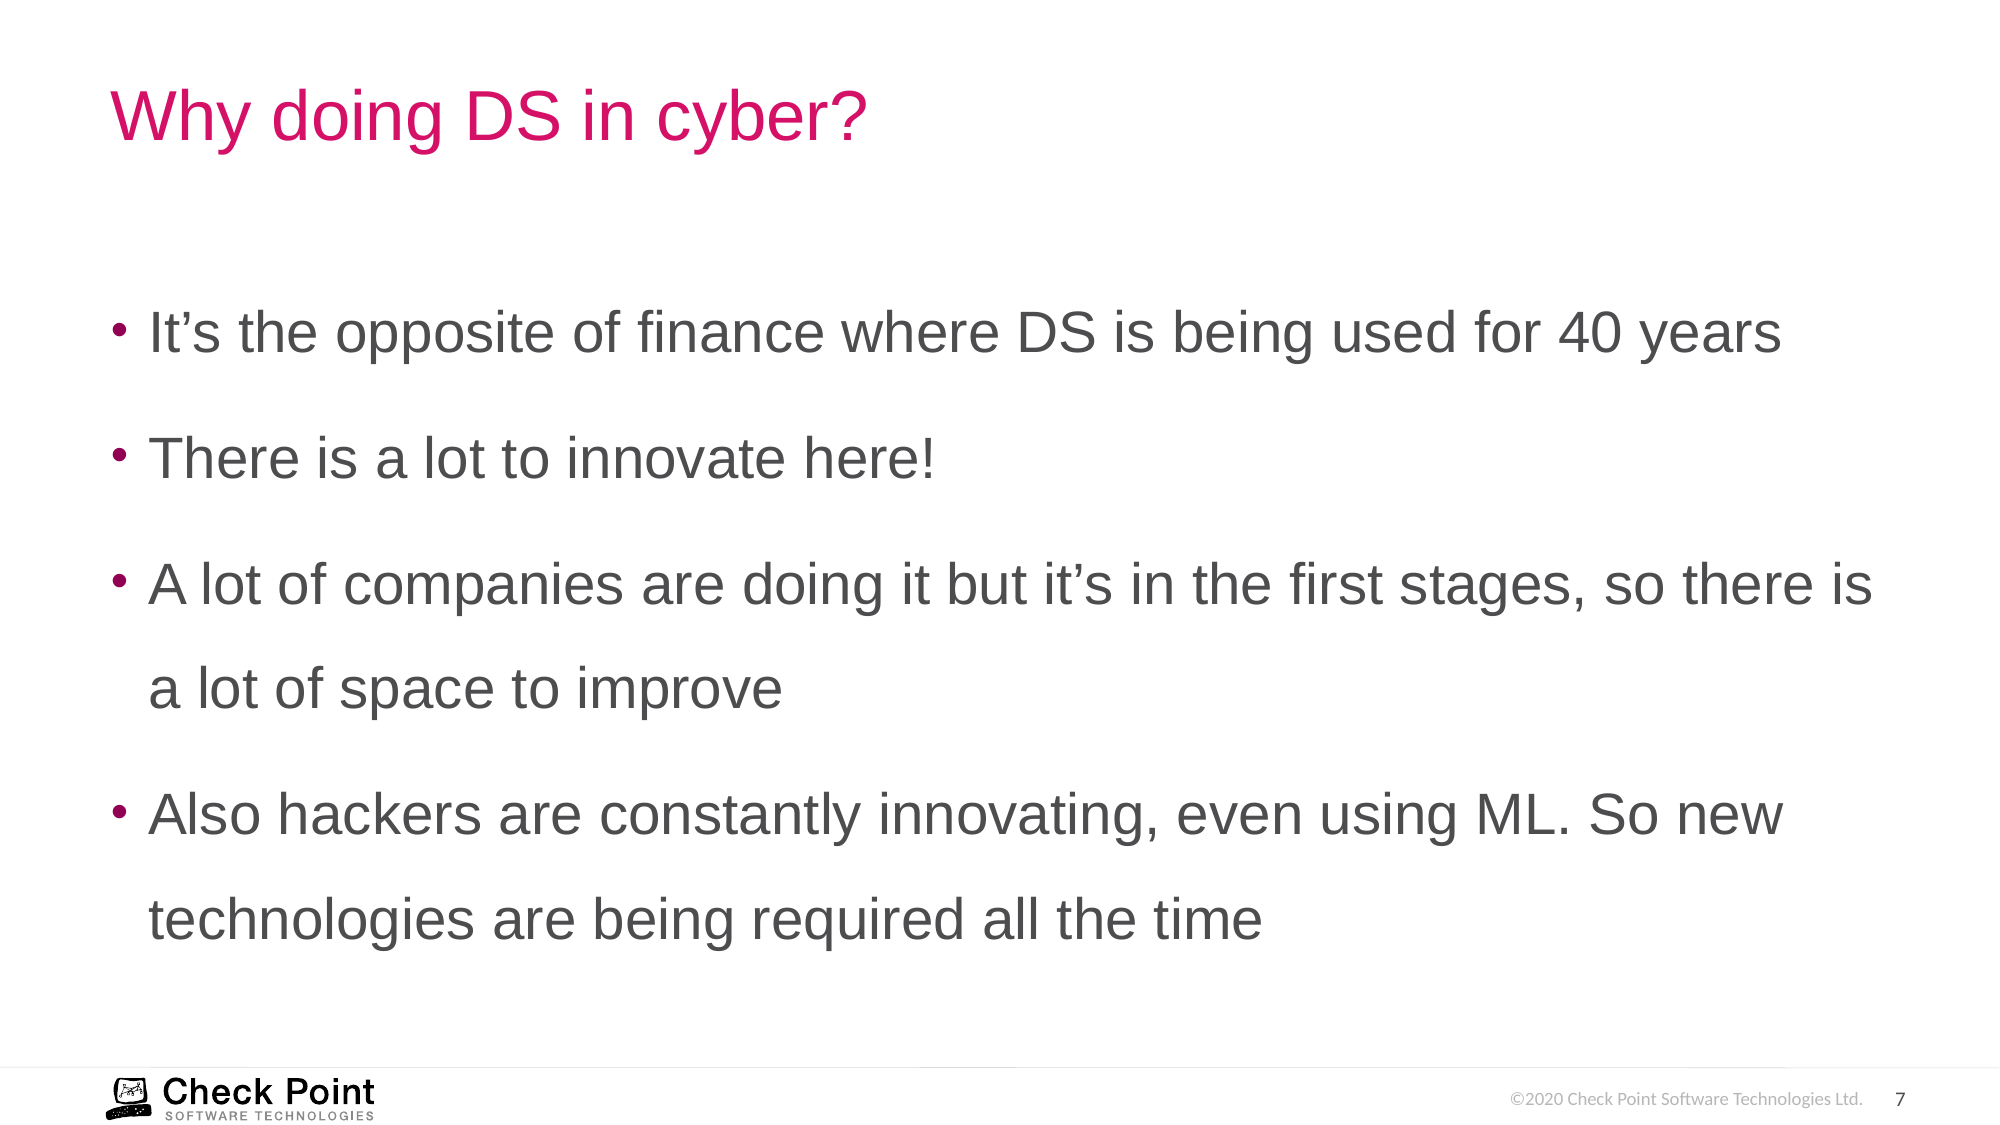

# Why doing DS in cyber?
It’s the opposite of finance where DS is being used for 40 years
There is a lot to innovate here!
A lot of companies are doing it but it’s in the first stages, so there is a lot of space to improve
Also hackers are constantly innovating, even using ML. So new technologies are being required all the time